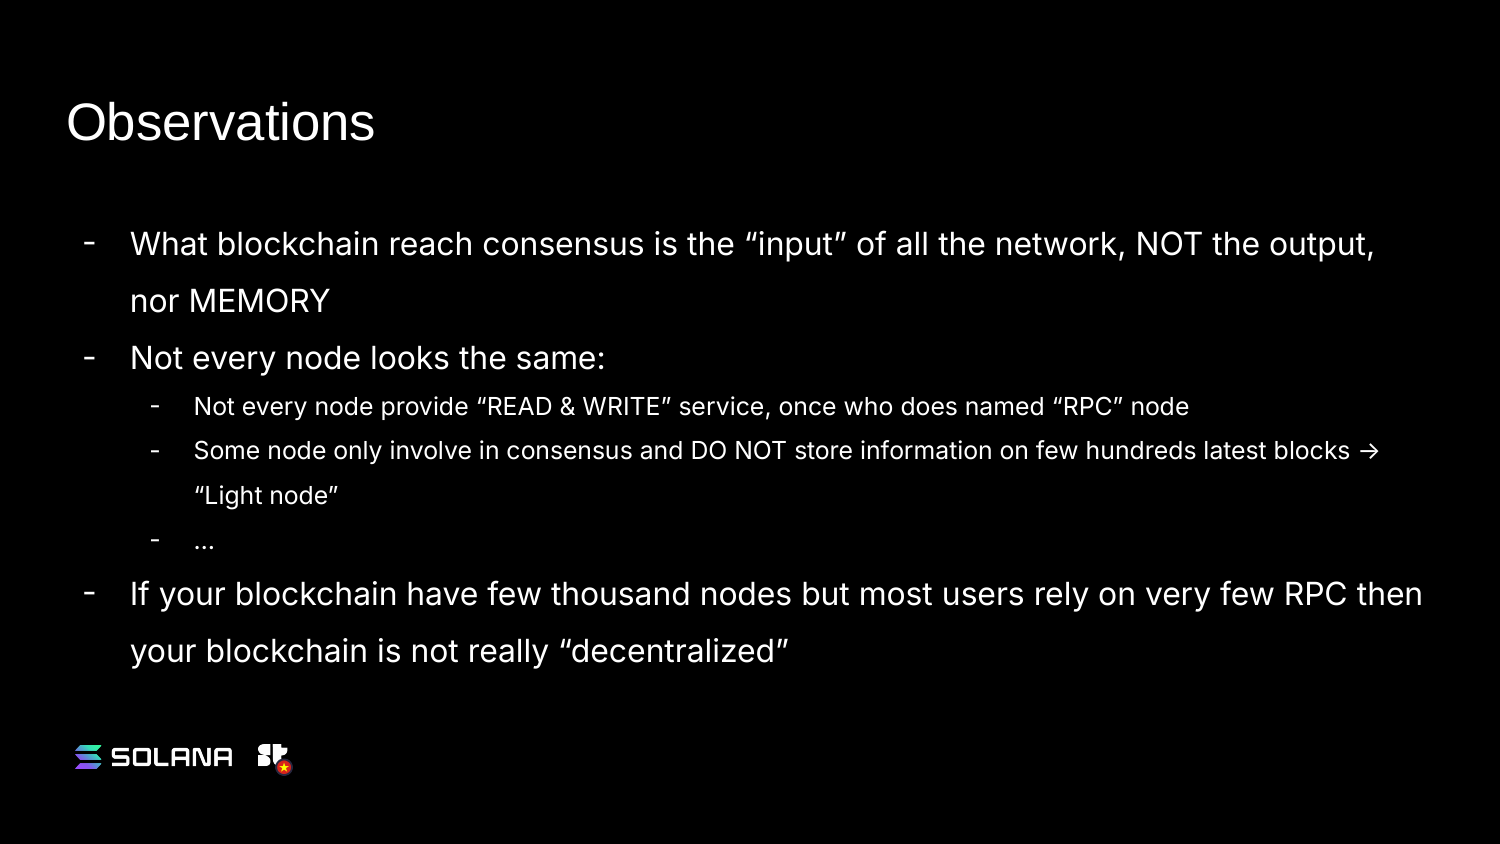

# Observations
What blockchain reach consensus is the “input” of all the network, NOT the output, nor MEMORY
Not every node looks the same:
Not every node provide “READ & WRITE” service, once who does named “RPC” node
Some node only involve in consensus and DO NOT store information on few hundreds latest blocks -> “Light node”
…
If your blockchain have few thousand nodes but most users rely on very few RPC then your blockchain is not really “decentralized”